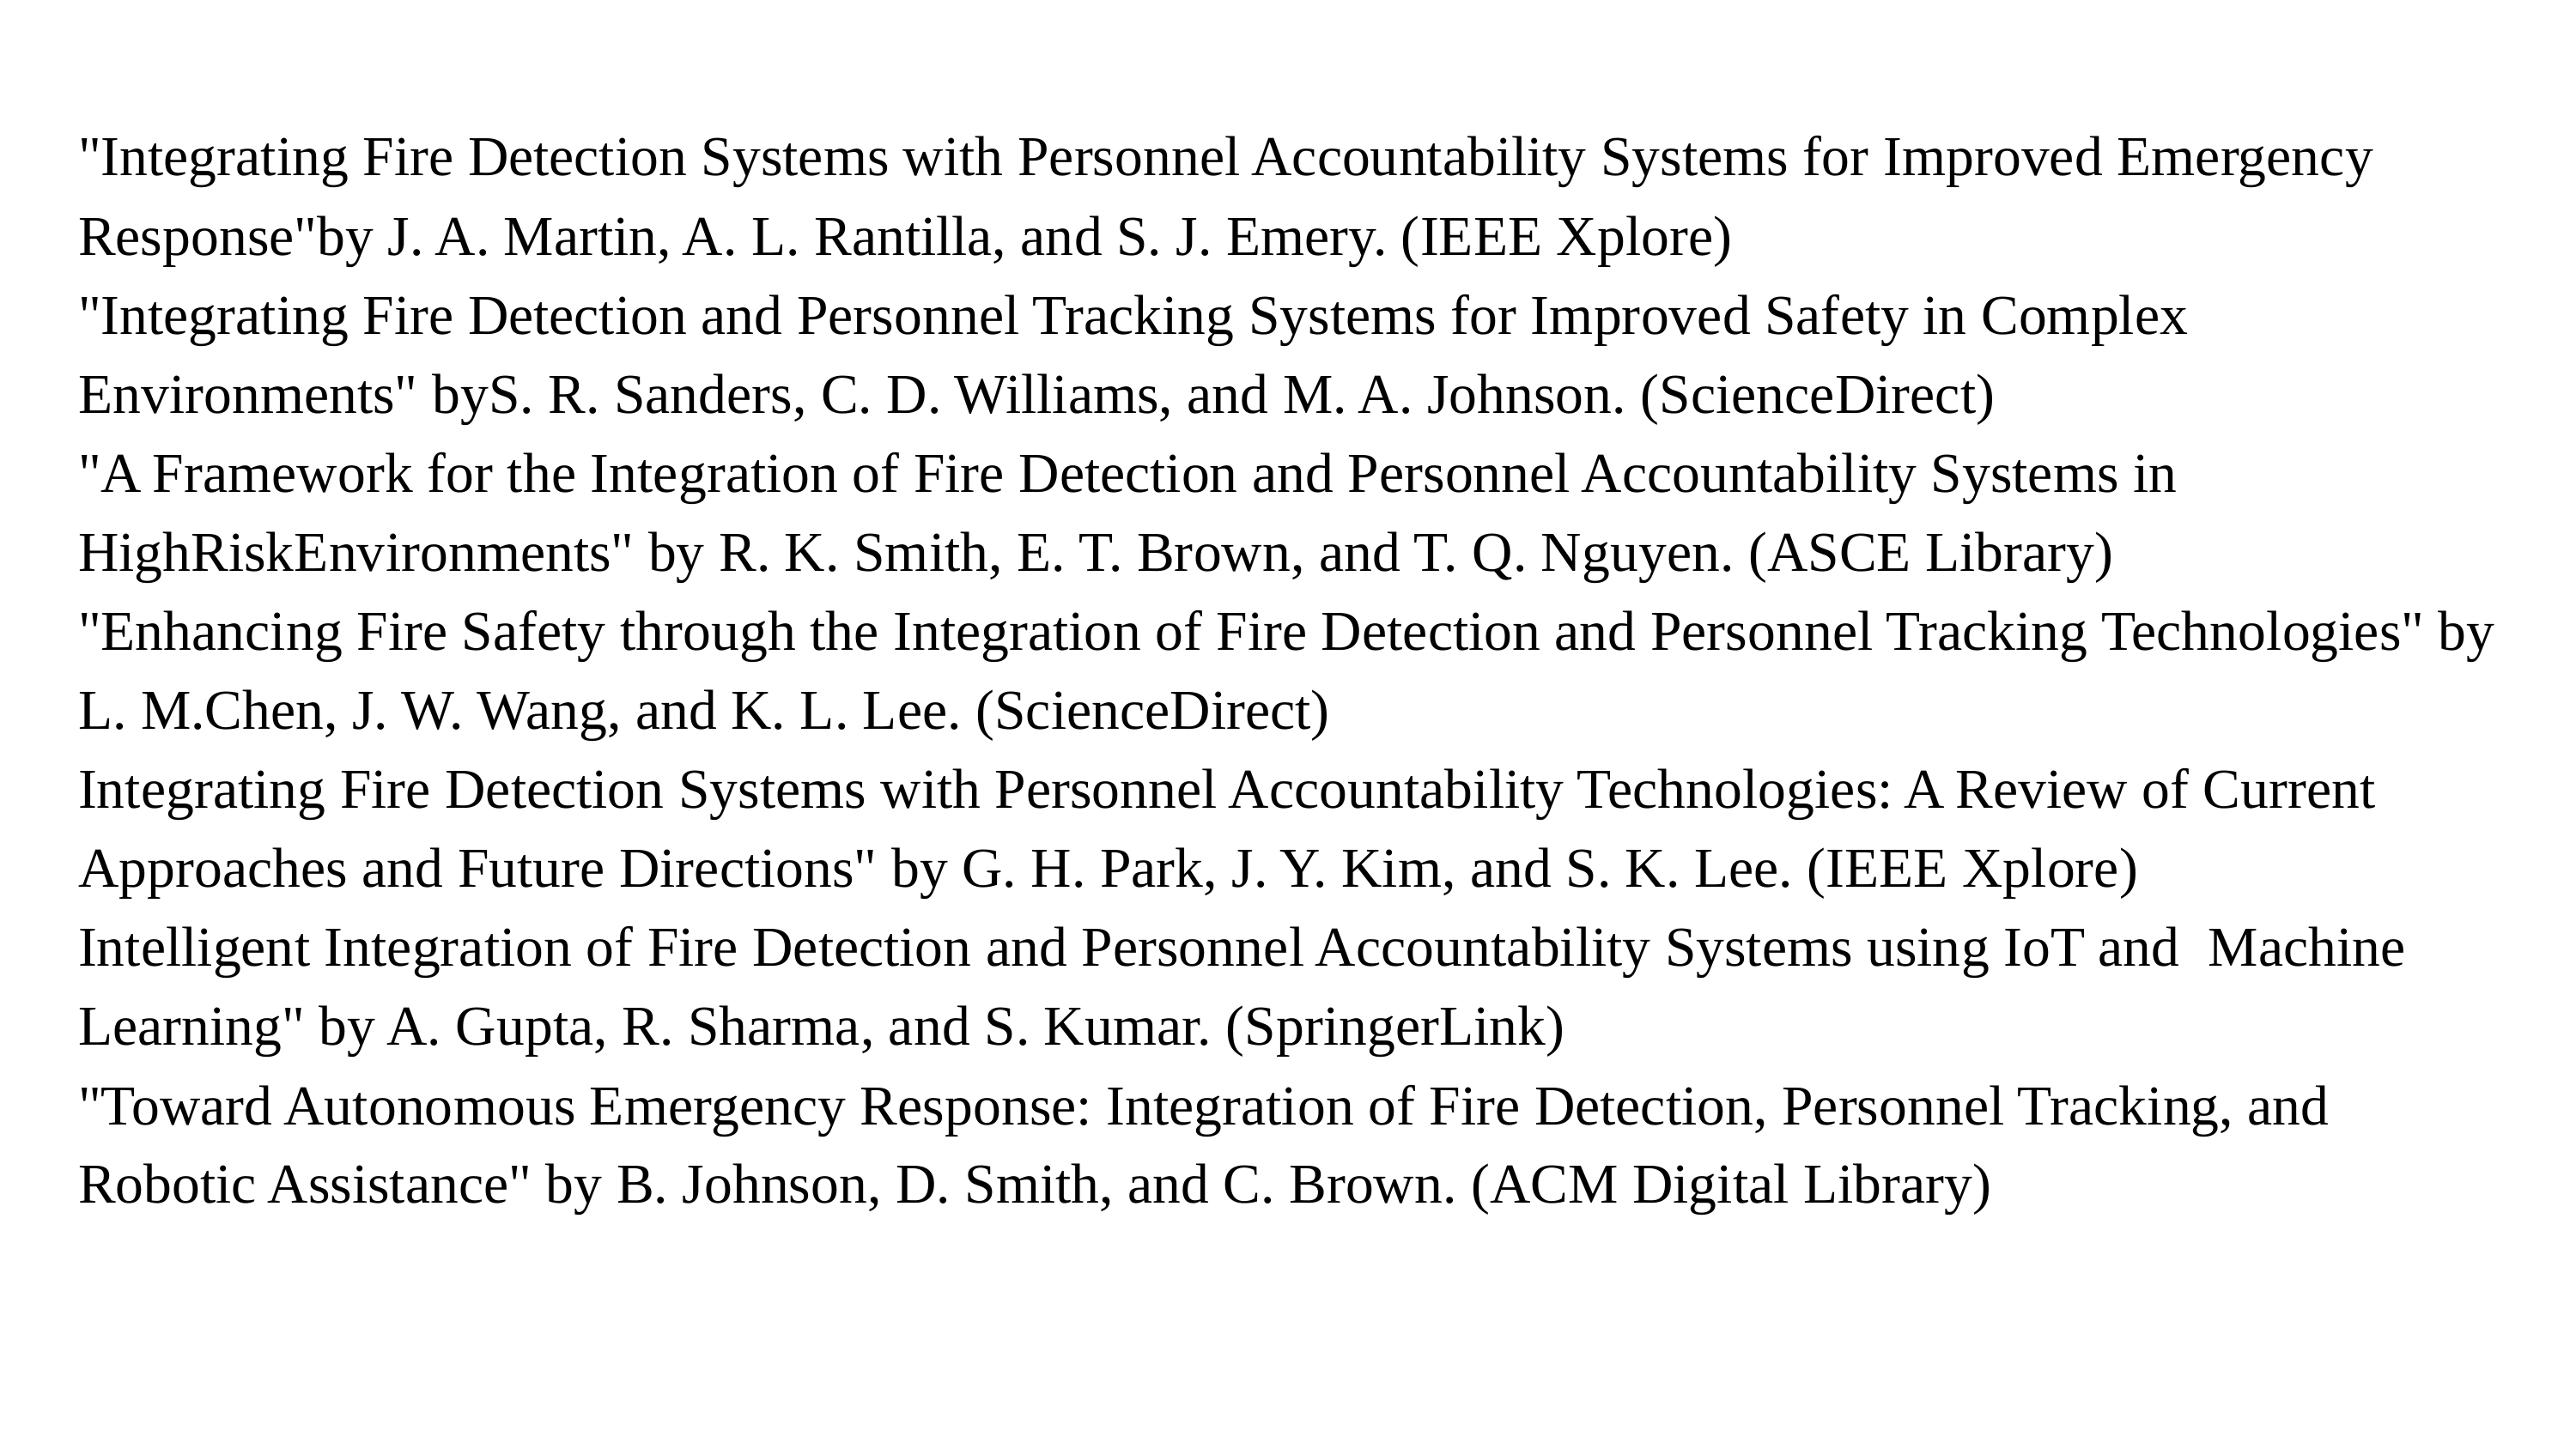

"Integrating Fire Detection Systems with Personnel Accountability Systems for Improved Emergency Response"by J. A. Martin, A. L. Rantilla, and S. J. Emery. (IEEE Xplore)
"Integrating Fire Detection and Personnel Tracking Systems for Improved Safety in Complex Environments" byS. R. Sanders, C. D. Williams, and M. A. Johnson. (ScienceDirect)
"A Framework for the Integration of Fire Detection and Personnel Accountability Systems in HighRiskEnvironments" by R. K. Smith, E. T. Brown, and T. Q. Nguyen. (ASCE Library)
"Enhancing Fire Safety through the Integration of Fire Detection and Personnel Tracking Technologies" by L. M.Chen, J. W. Wang, and K. L. Lee. (ScienceDirect)
Integrating Fire Detection Systems with Personnel Accountability Technologies: A Review of Current Approaches and Future Directions" by G. H. Park, J. Y. Kim, and S. K. Lee. (IEEE Xplore)
Intelligent Integration of Fire Detection and Personnel Accountability Systems using IoT and  Machine Learning" by A. Gupta, R. Sharma, and S. Kumar. (SpringerLink)
"Toward Autonomous Emergency Response: Integration of Fire Detection, Personnel Tracking, and   Robotic Assistance" by B. Johnson, D. Smith, and C. Brown. (ACM Digital Library)